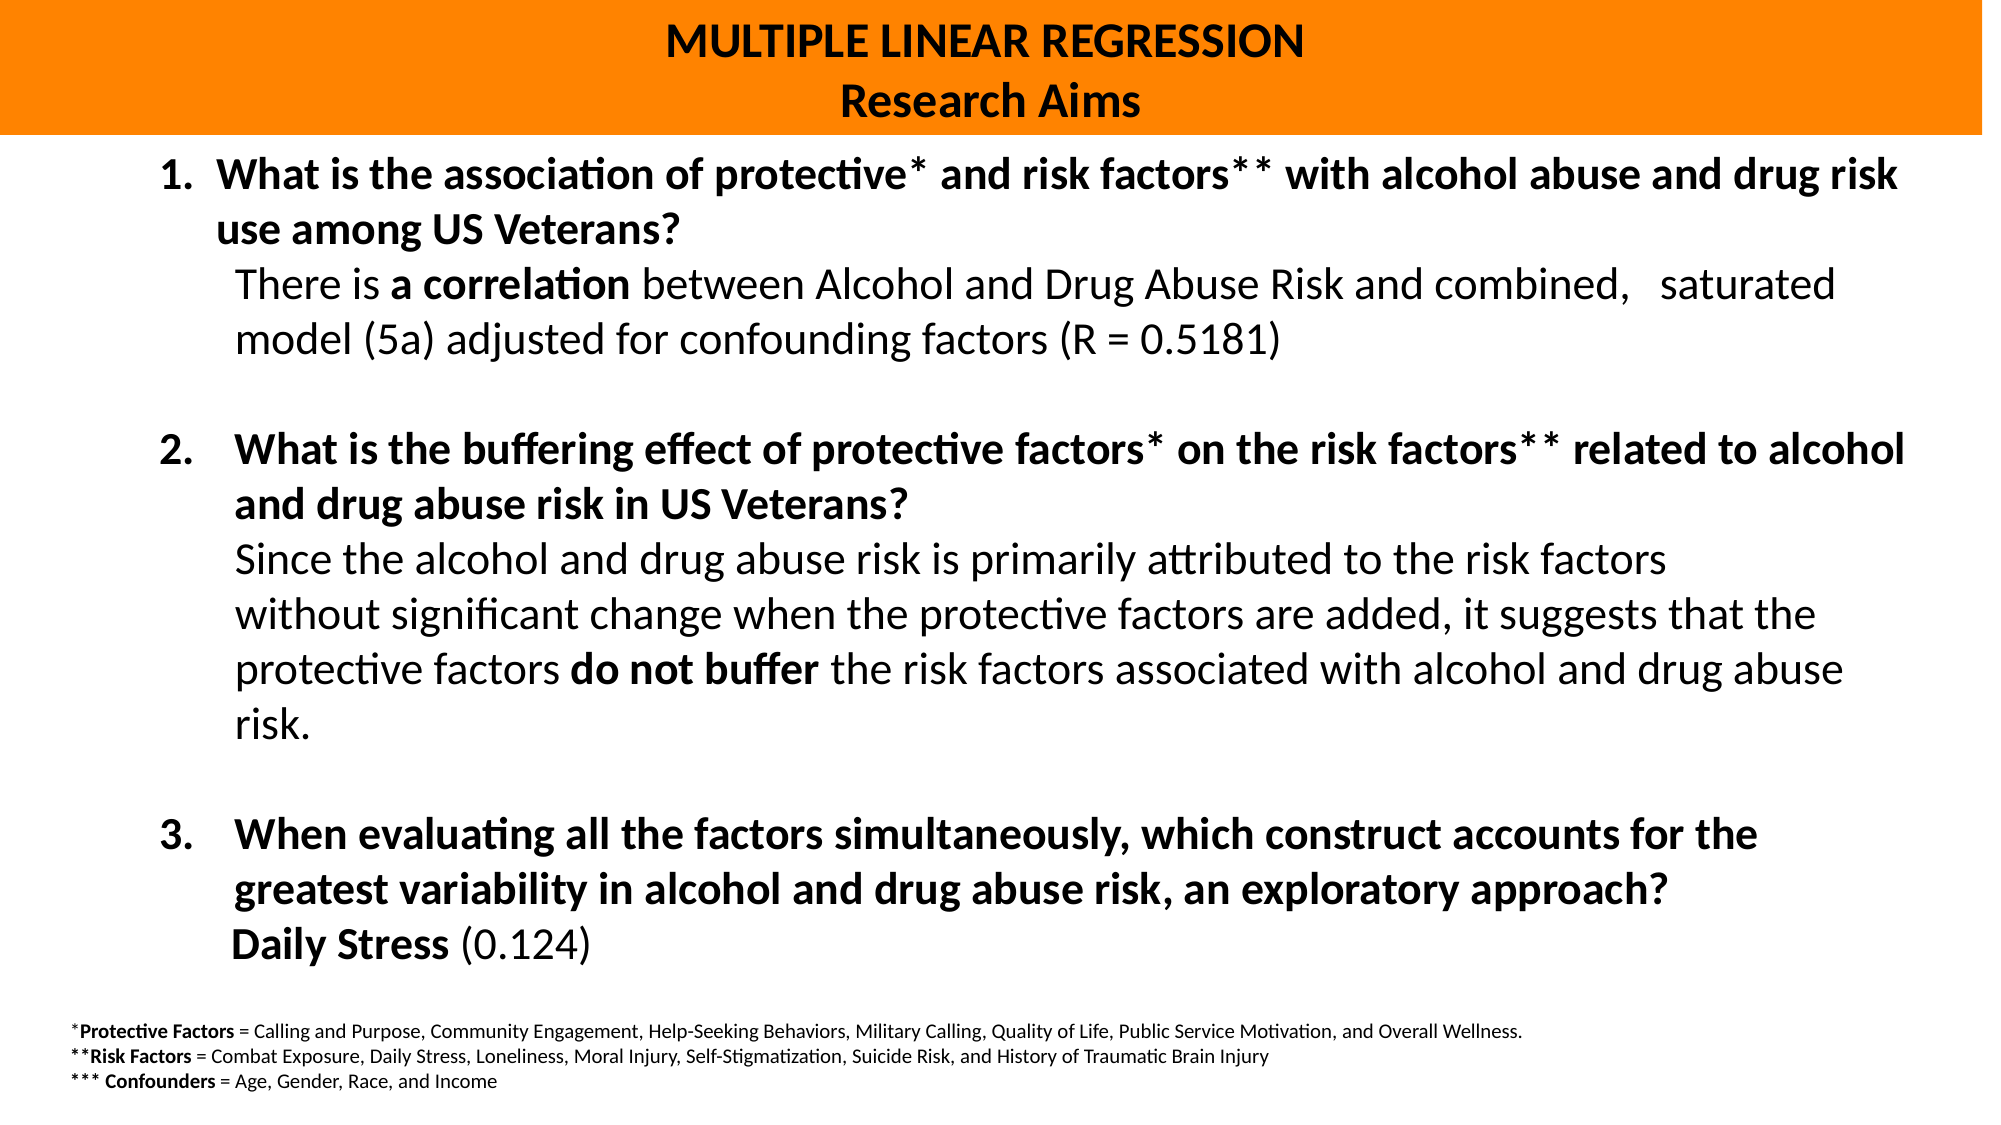

MULTIPLE LINEAR REGRESSION
Research Aims
What is the association of protective* and risk factors** with alcohol abuse and drug risk use among US Veterans?
	There is a correlation between Alcohol and Drug Abuse Risk and combined, 	saturated 	model (5a) adjusted for confounding factors (R = 0.5181)

What is the buffering effect of protective factors* on the risk factors** related to alcohol and drug abuse risk in US Veterans?
	Since the alcohol and drug abuse risk is primarily attributed to the risk factors
	without significant change when the protective factors are added, it suggests that the
	protective factors do not buffer the risk factors associated with alcohol and drug abuse
	risk.

When evaluating all the factors simultaneously, which construct accounts for the greatest variability in alcohol and drug abuse risk, an exploratory approach?
       Daily Stress (0.124)
*Protective Factors = Calling and Purpose, Community Engagement, Help-Seeking Behaviors, Military Calling, Quality of Life, Public Service Motivation, and Overall Wellness.
**Risk Factors = Combat Exposure, Daily Stress, Loneliness, Moral Injury, Self-Stigmatization, Suicide Risk, and History of Traumatic Brain Injury
*** Confounders = Age, Gender, Race, and Income